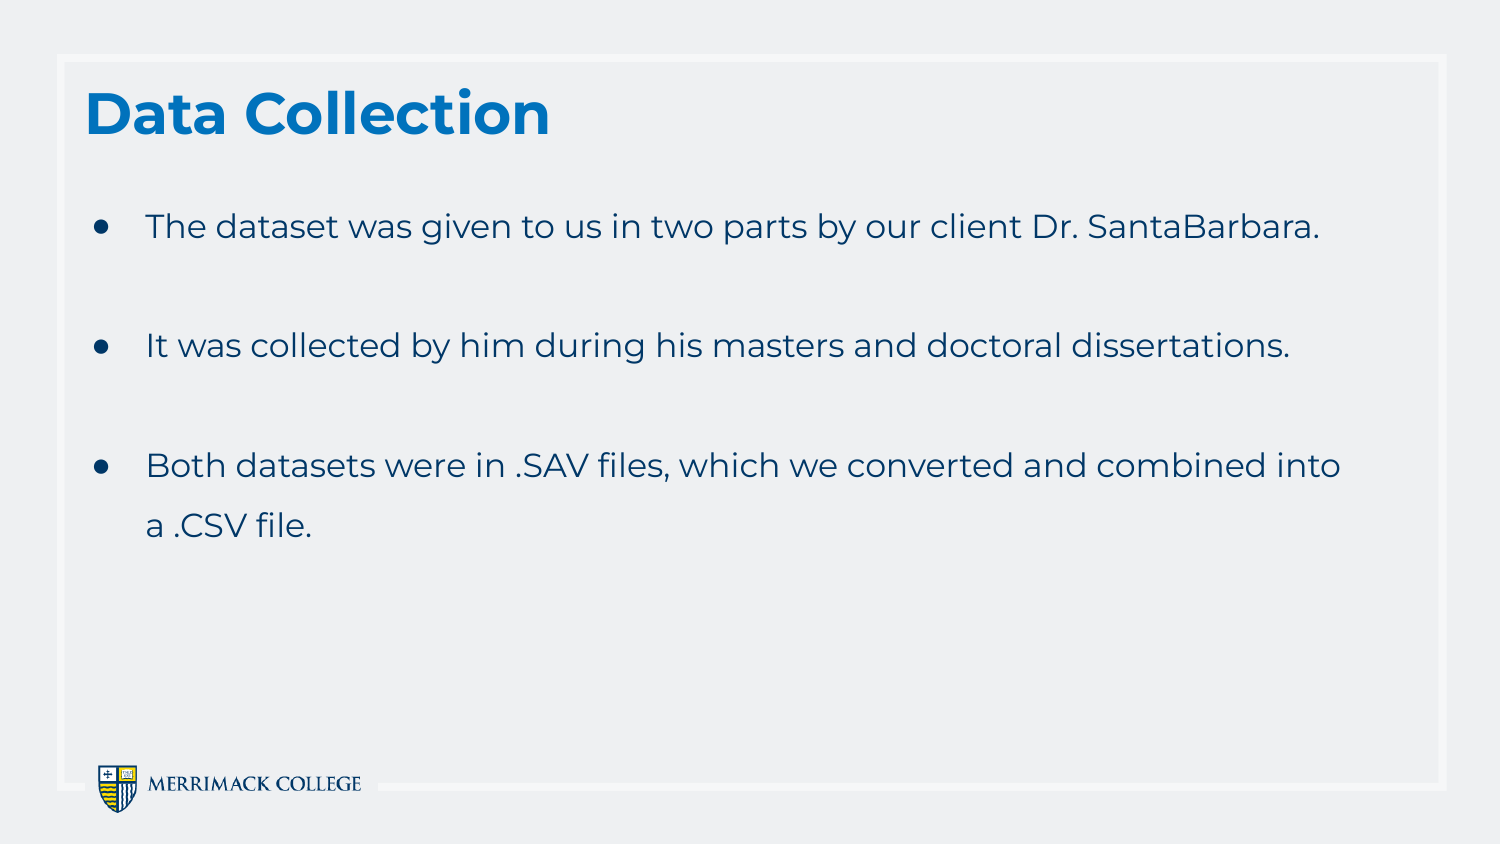

Data Collection
The dataset was given to us in two parts by our client Dr. SantaBarbara.

It was collected by him during his masters and doctoral dissertations.

Both datasets were in .SAV files, which we converted and combined into a .CSV file.